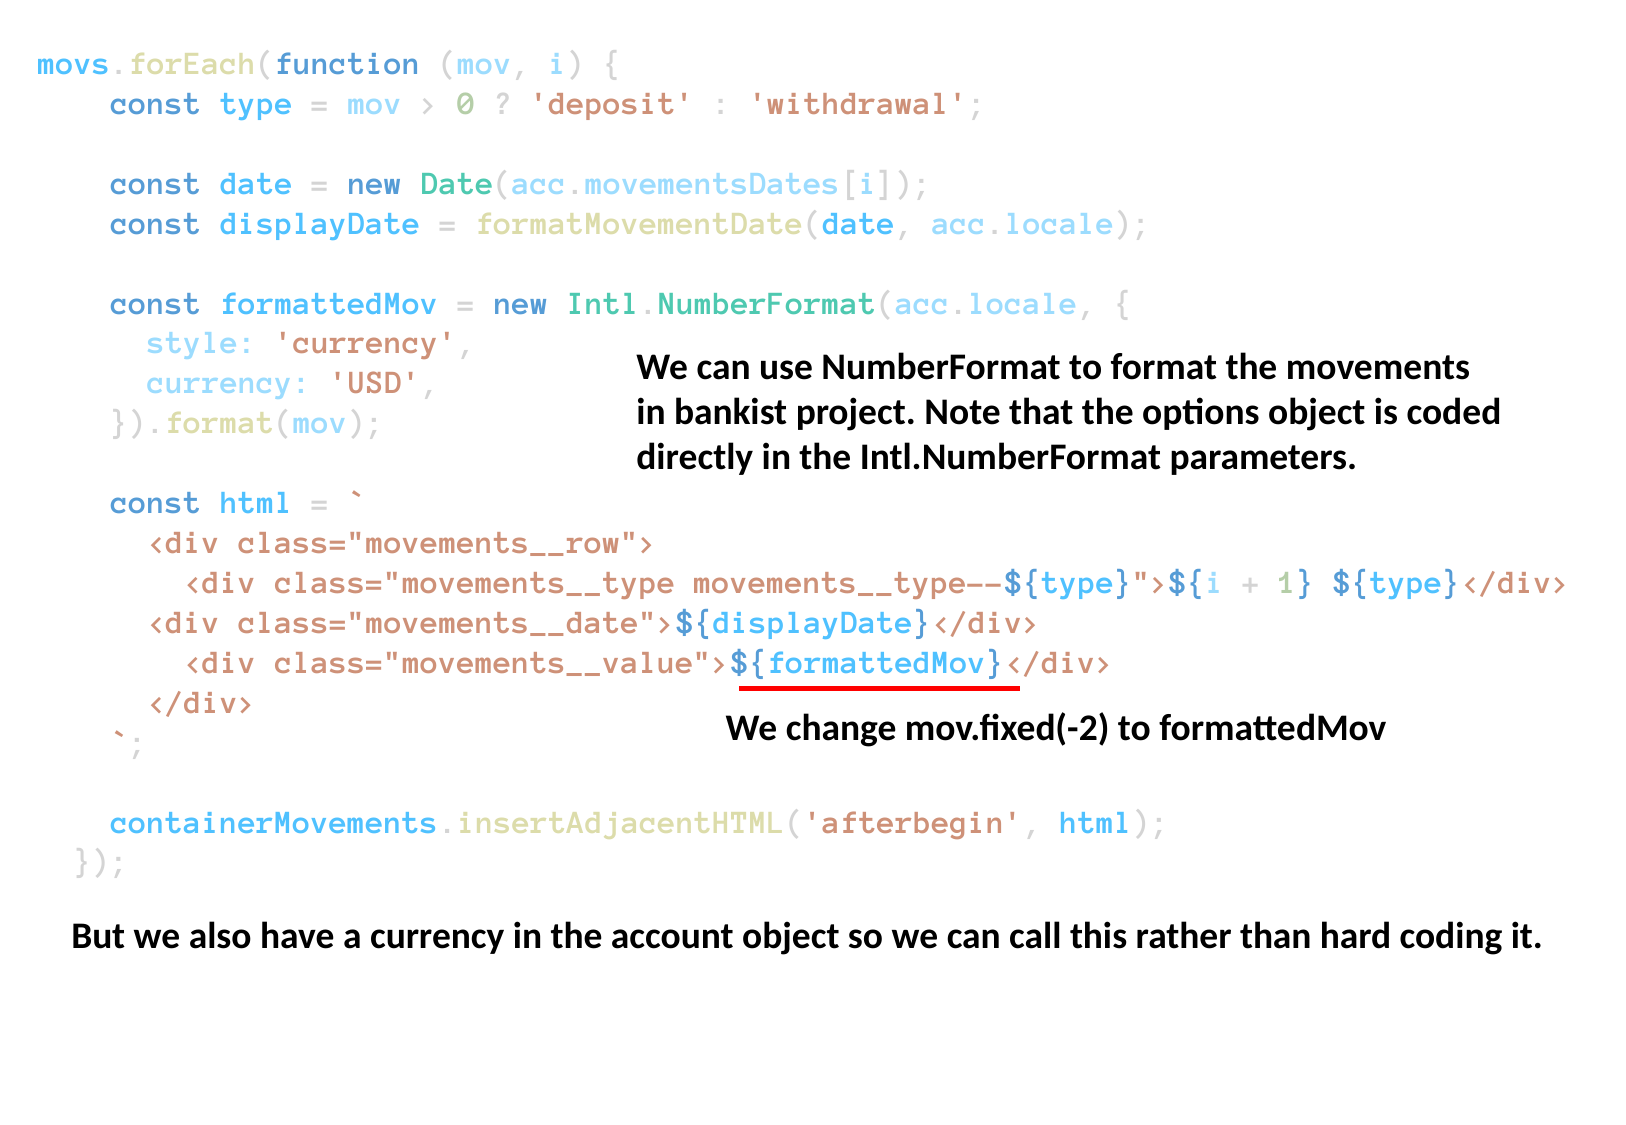

movs.forEach(function (mov, i) {
    const type = mov > 0 ? 'deposit' : 'withdrawal';
    const date = new Date(acc.movementsDates[i]);
    const displayDate = formatMovementDate(date, acc.locale);
    const formattedMov = new Intl.NumberFormat(acc.locale, {
      style: 'currency',
      currency: 'USD',
    }).format(mov);
    const html = `
      <div class="movements__row">
        <div class="movements__type movements__type--${type}">${i + 1} ${type}</div>
      <div class="movements__date">${displayDate}</div>
        <div class="movements__value">${formattedMov}</div>
      </div>
    `;
    containerMovements.insertAdjacentHTML('afterbegin', html);
  });
We can use NumberFormat to format the movements in bankist project. Note that the options object is coded directly in the Intl.NumberFormat parameters.
We change mov.fixed(-2) to formattedMov
But we also have a currency in the account object so we can call this rather than hard coding it.